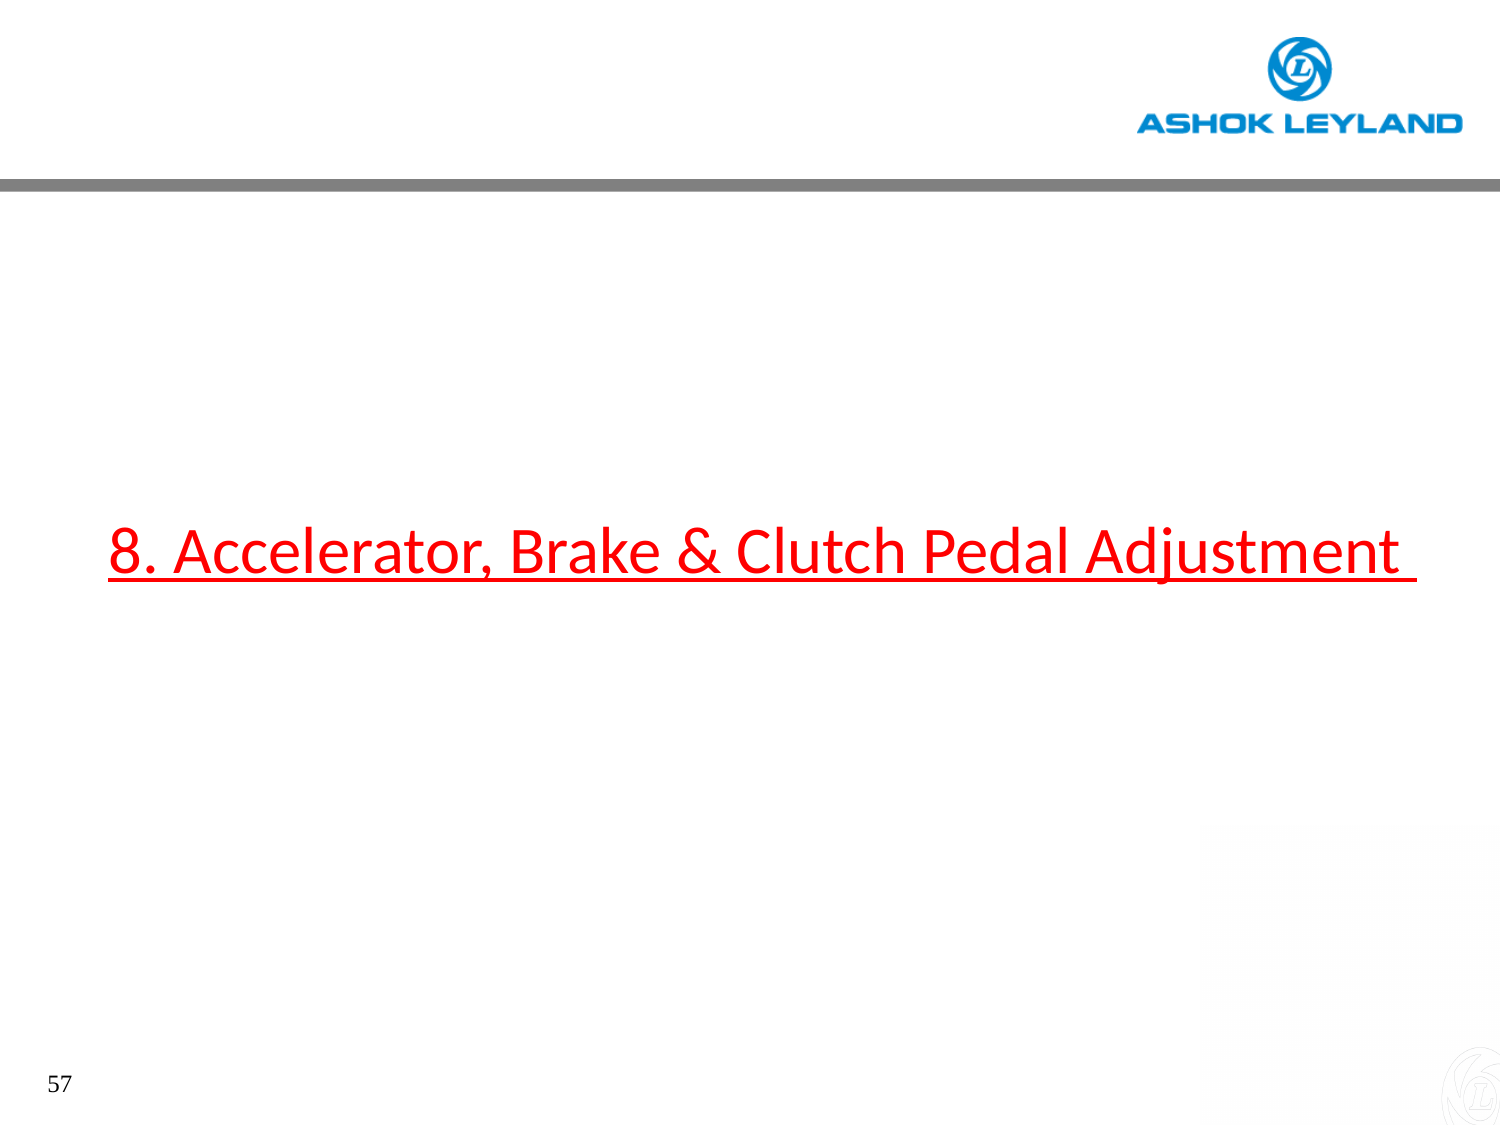

8. Accelerator, Brake & Clutch Pedal Adjustment
57